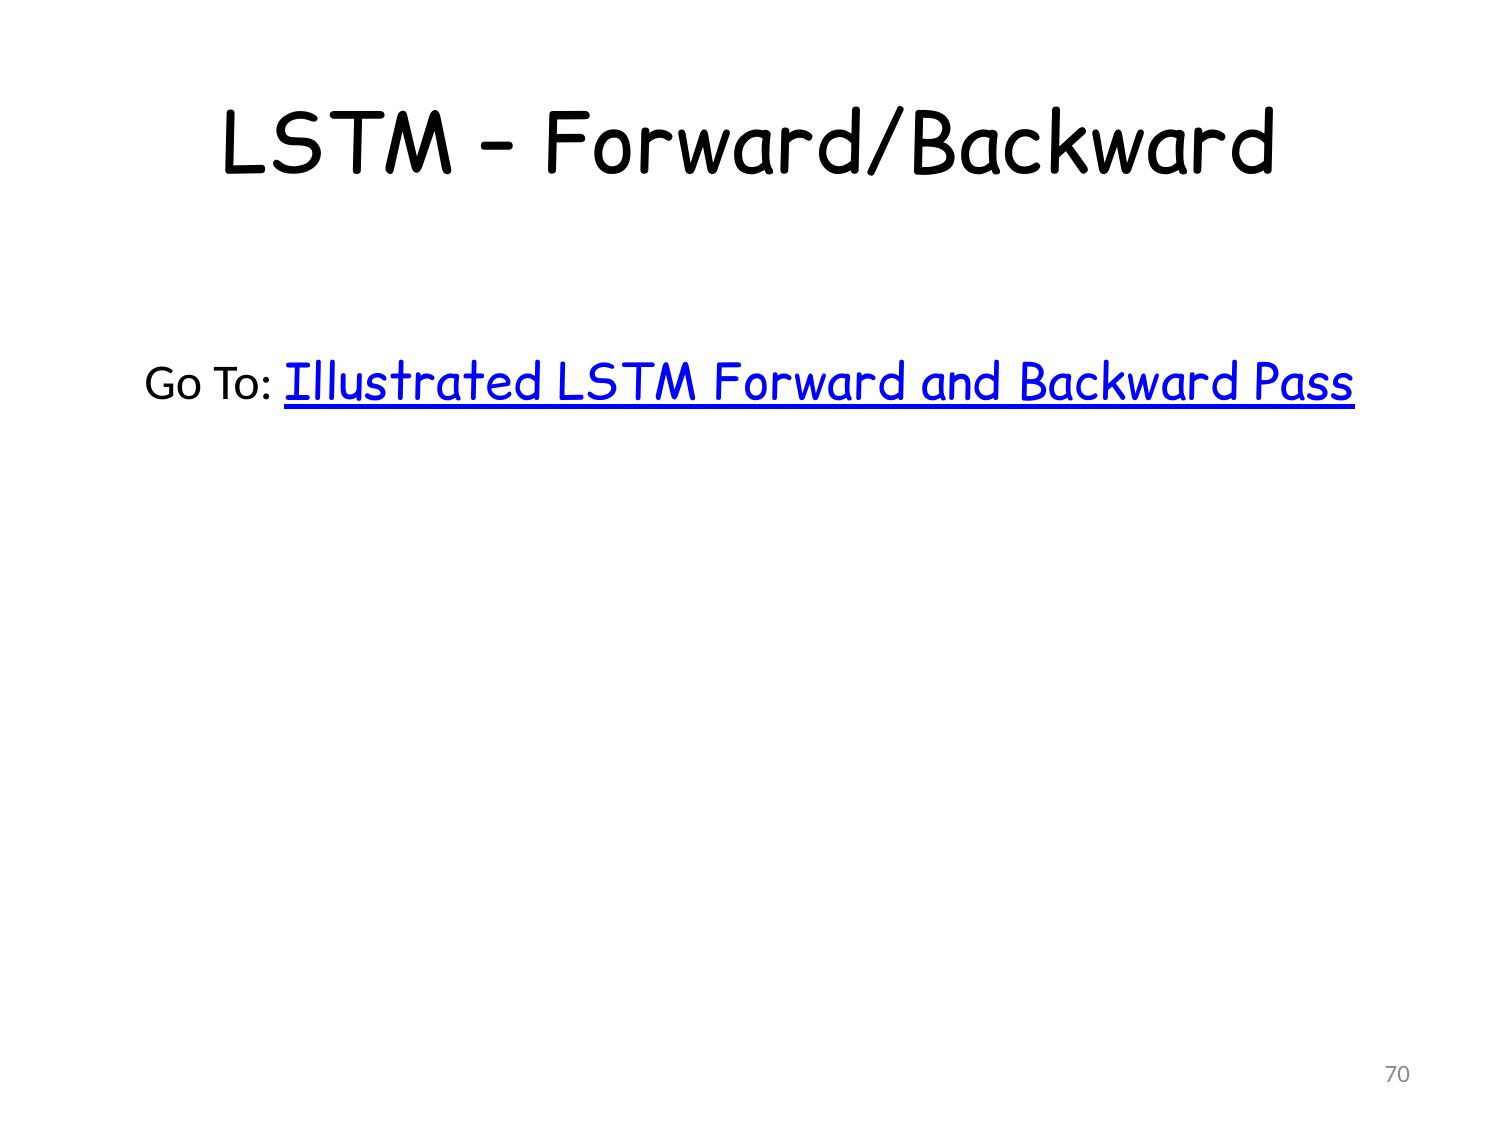

# LSTM – Forward/Backward
Go To: Illustrated LSTM Forward and Backward Pass
70